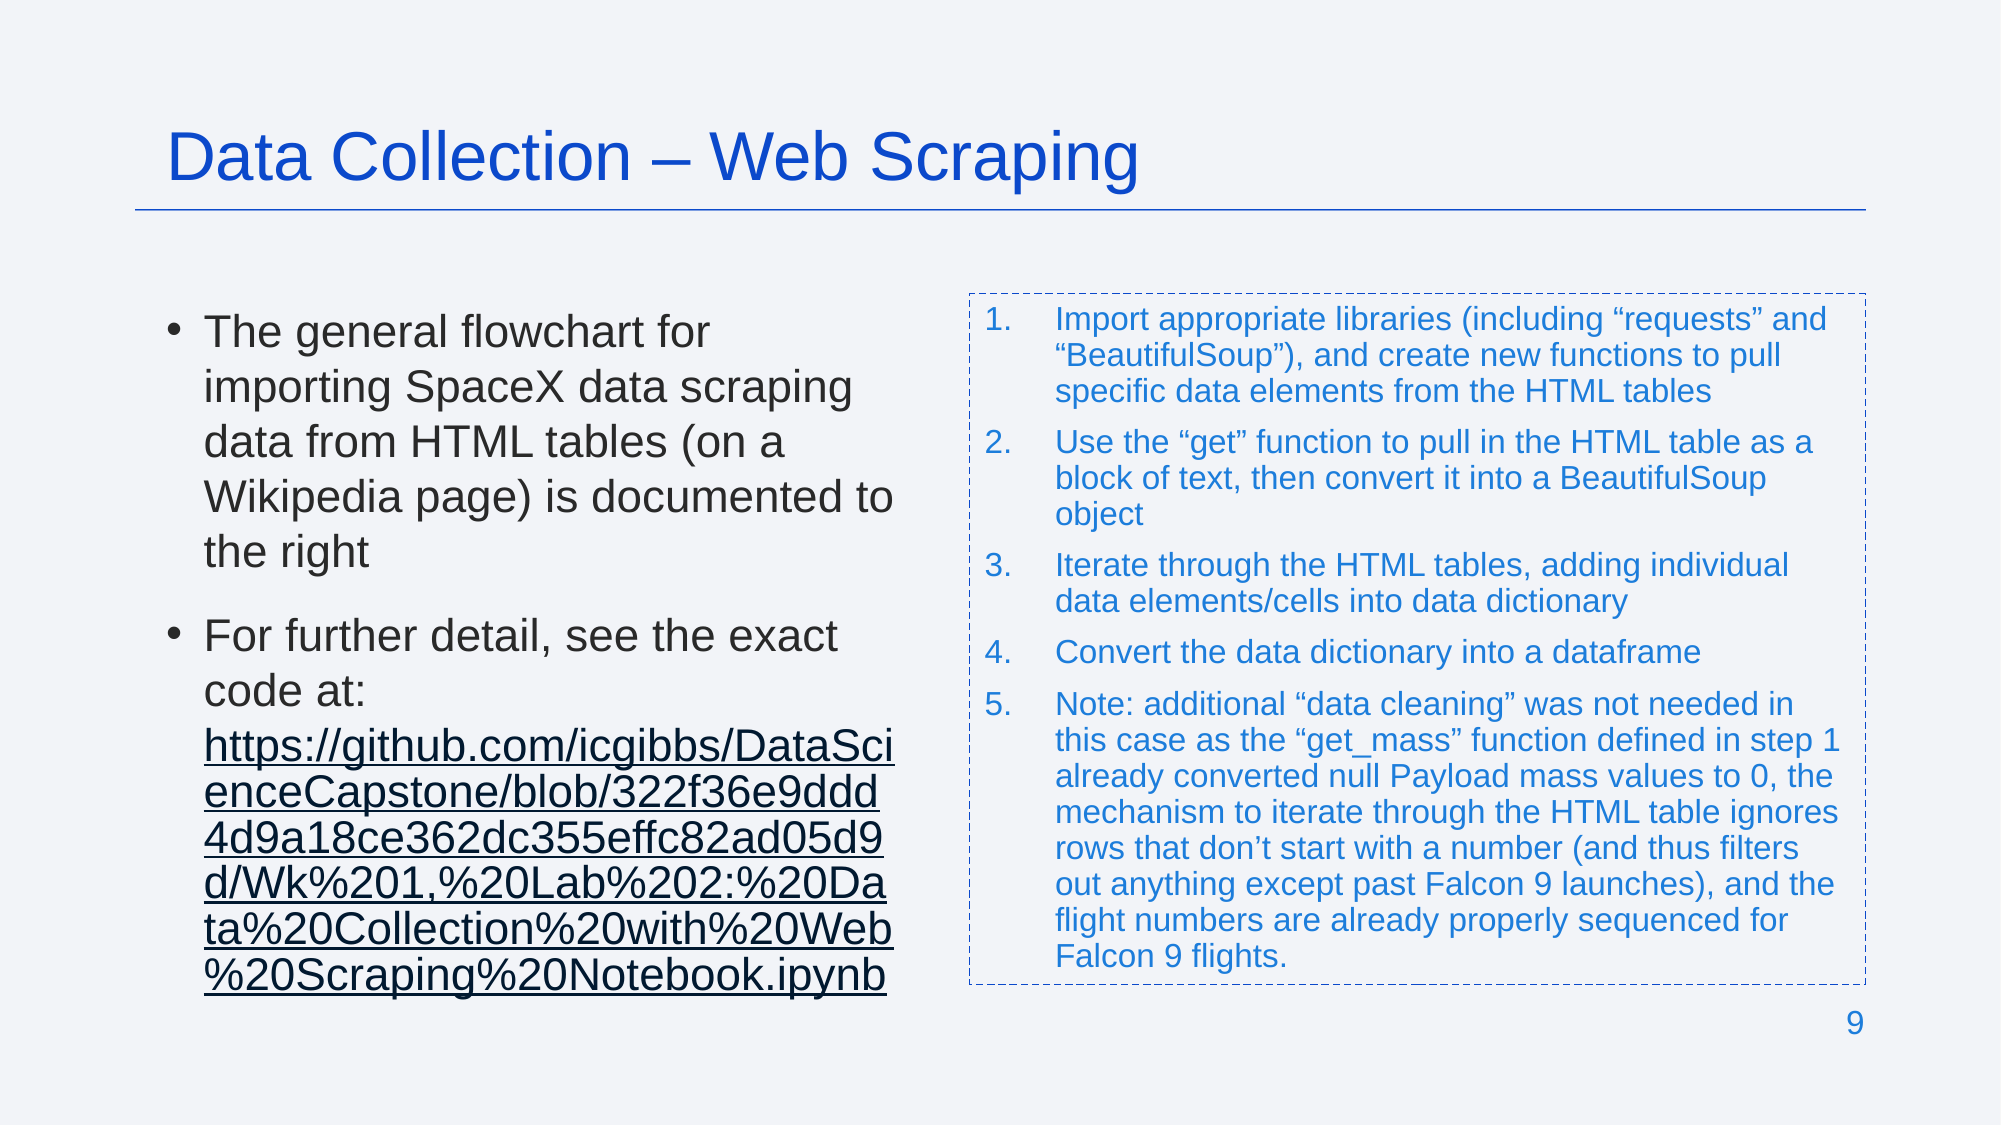

Data Collection – Web Scraping
The general flowchart for importing SpaceX data scraping data from HTML tables (on a Wikipedia page) is documented to the right
For further detail, see the exact code at: https://github.com/icgibbs/DataScienceCapstone/blob/322f36e9ddd4d9a18ce362dc355effc82ad05d9d/Wk%201,%20Lab%202:%20Data%20Collection%20with%20Web%20Scraping%20Notebook.ipynb

Import appropriate libraries (including “requests” and “BeautifulSoup”), and create new functions to pull specific data elements from the HTML tables
Use the “get” function to pull in the HTML table as a block of text, then convert it into a BeautifulSoup object
Iterate through the HTML tables, adding individual data elements/cells into data dictionary
Convert the data dictionary into a dataframe
Note: additional “data cleaning” was not needed in this case as the “get_mass” function defined in step 1 already converted null Payload mass values to 0, the mechanism to iterate through the HTML table ignores rows that don’t start with a number (and thus filters out anything except past Falcon 9 launches), and the flight numbers are already properly sequenced for Falcon 9 flights.
9